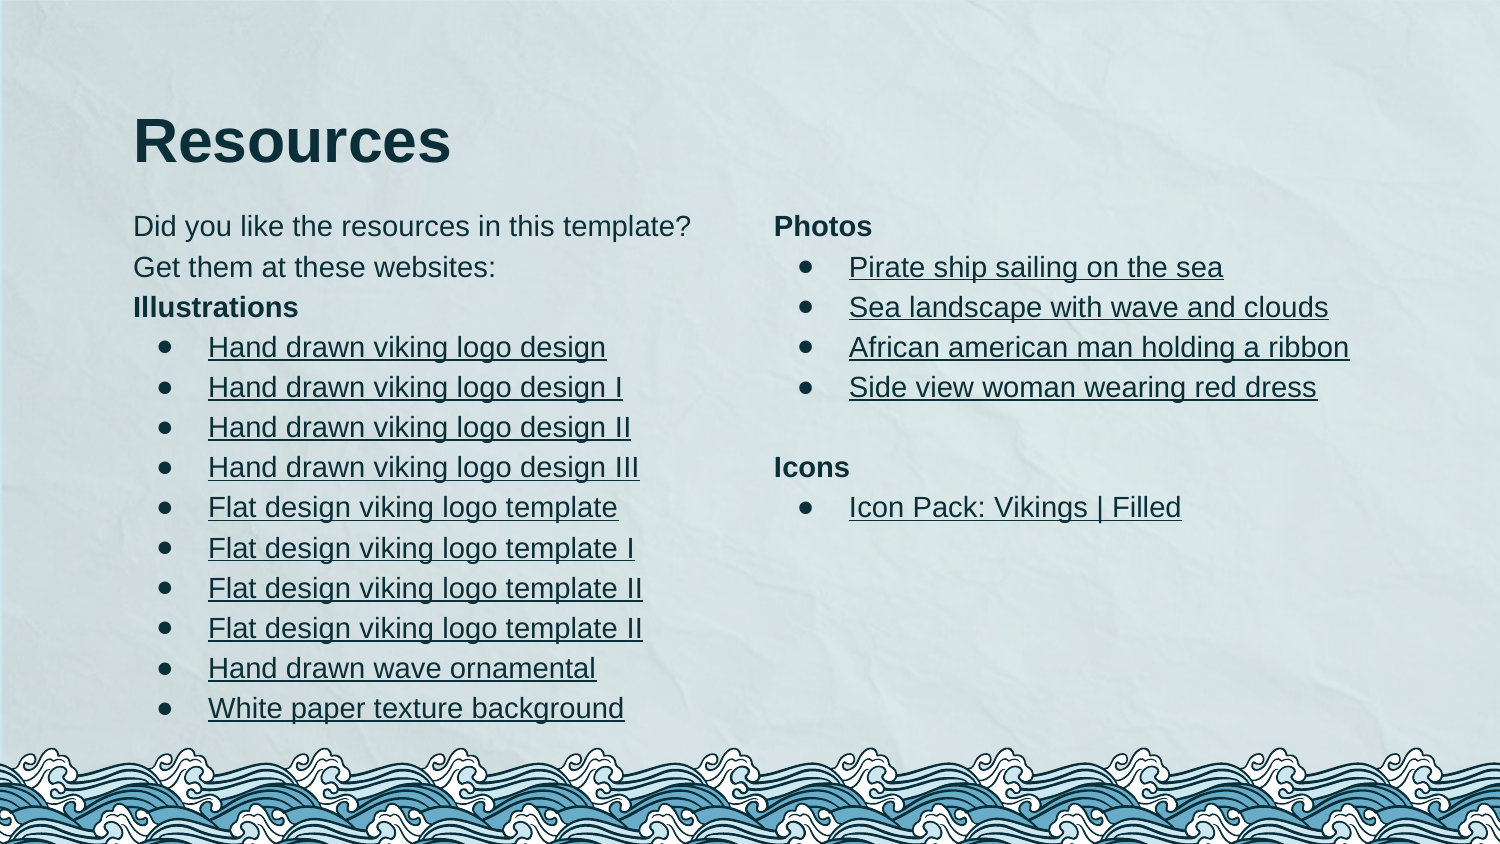

# Resources
Did you like the resources in this template? Get them at these websites:
Illustrations
Hand drawn viking logo design
Hand drawn viking logo design I
Hand drawn viking logo design II
Hand drawn viking logo design III
Flat design viking logo template
Flat design viking logo template I
Flat design viking logo template II
Flat design viking logo template II
Hand drawn wave ornamental
White paper texture background
Photos
Pirate ship sailing on the sea
Sea landscape with wave and clouds
African american man holding a ribbon
Side view woman wearing red dress

Icons
Icon Pack: Vikings | Filled